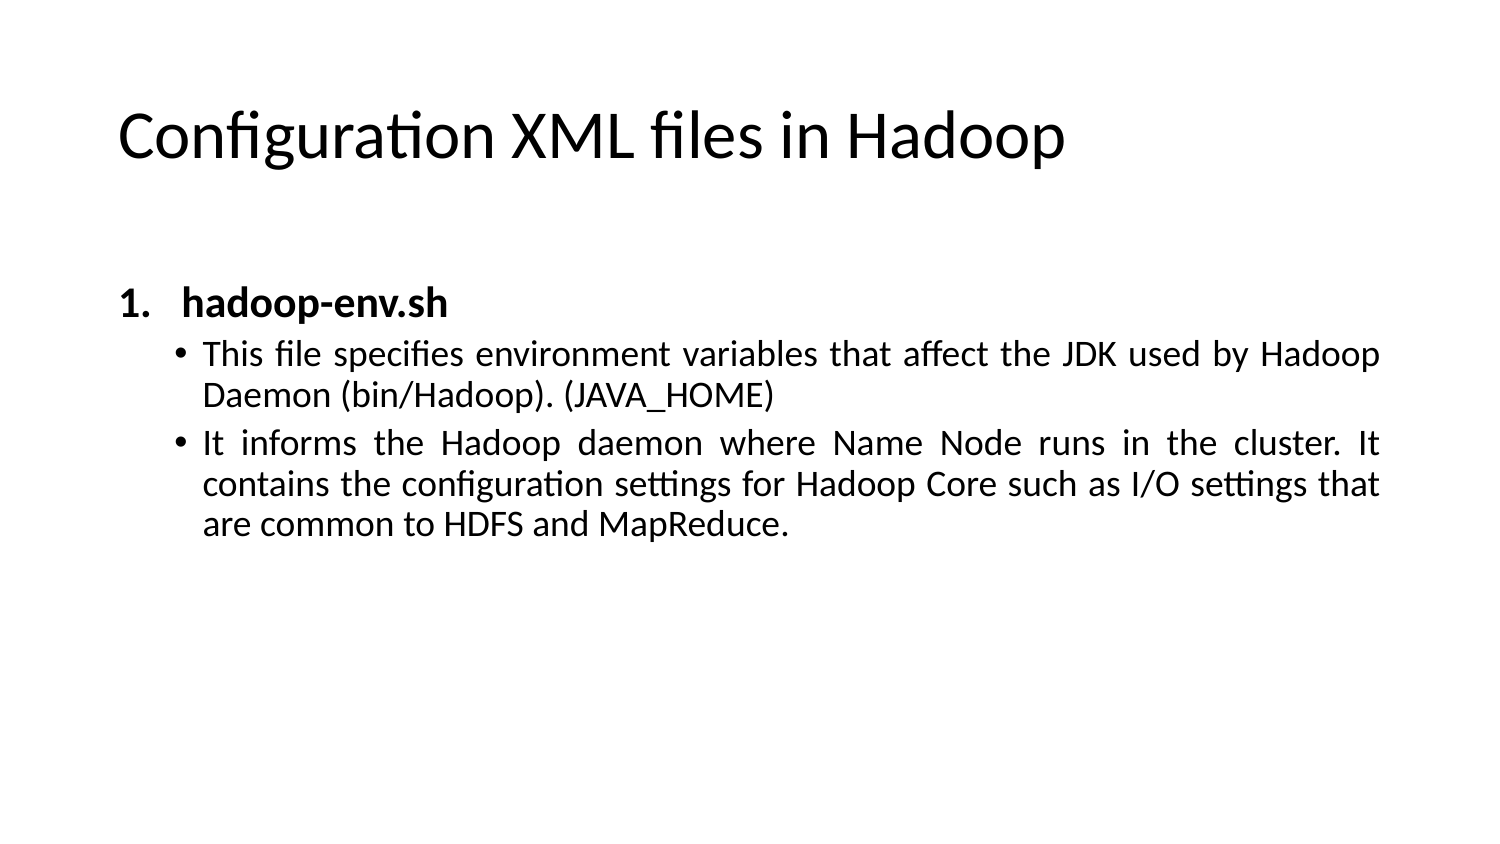

# Configuration XML files in Hadoop
hadoop-env.sh
This file specifies environment variables that affect the JDK used by Hadoop Daemon (bin/Hadoop). (JAVA_HOME)
It informs the Hadoop daemon where Name Node runs in the cluster. It contains the configuration settings for Hadoop Core such as I/O settings that are common to HDFS and MapReduce.